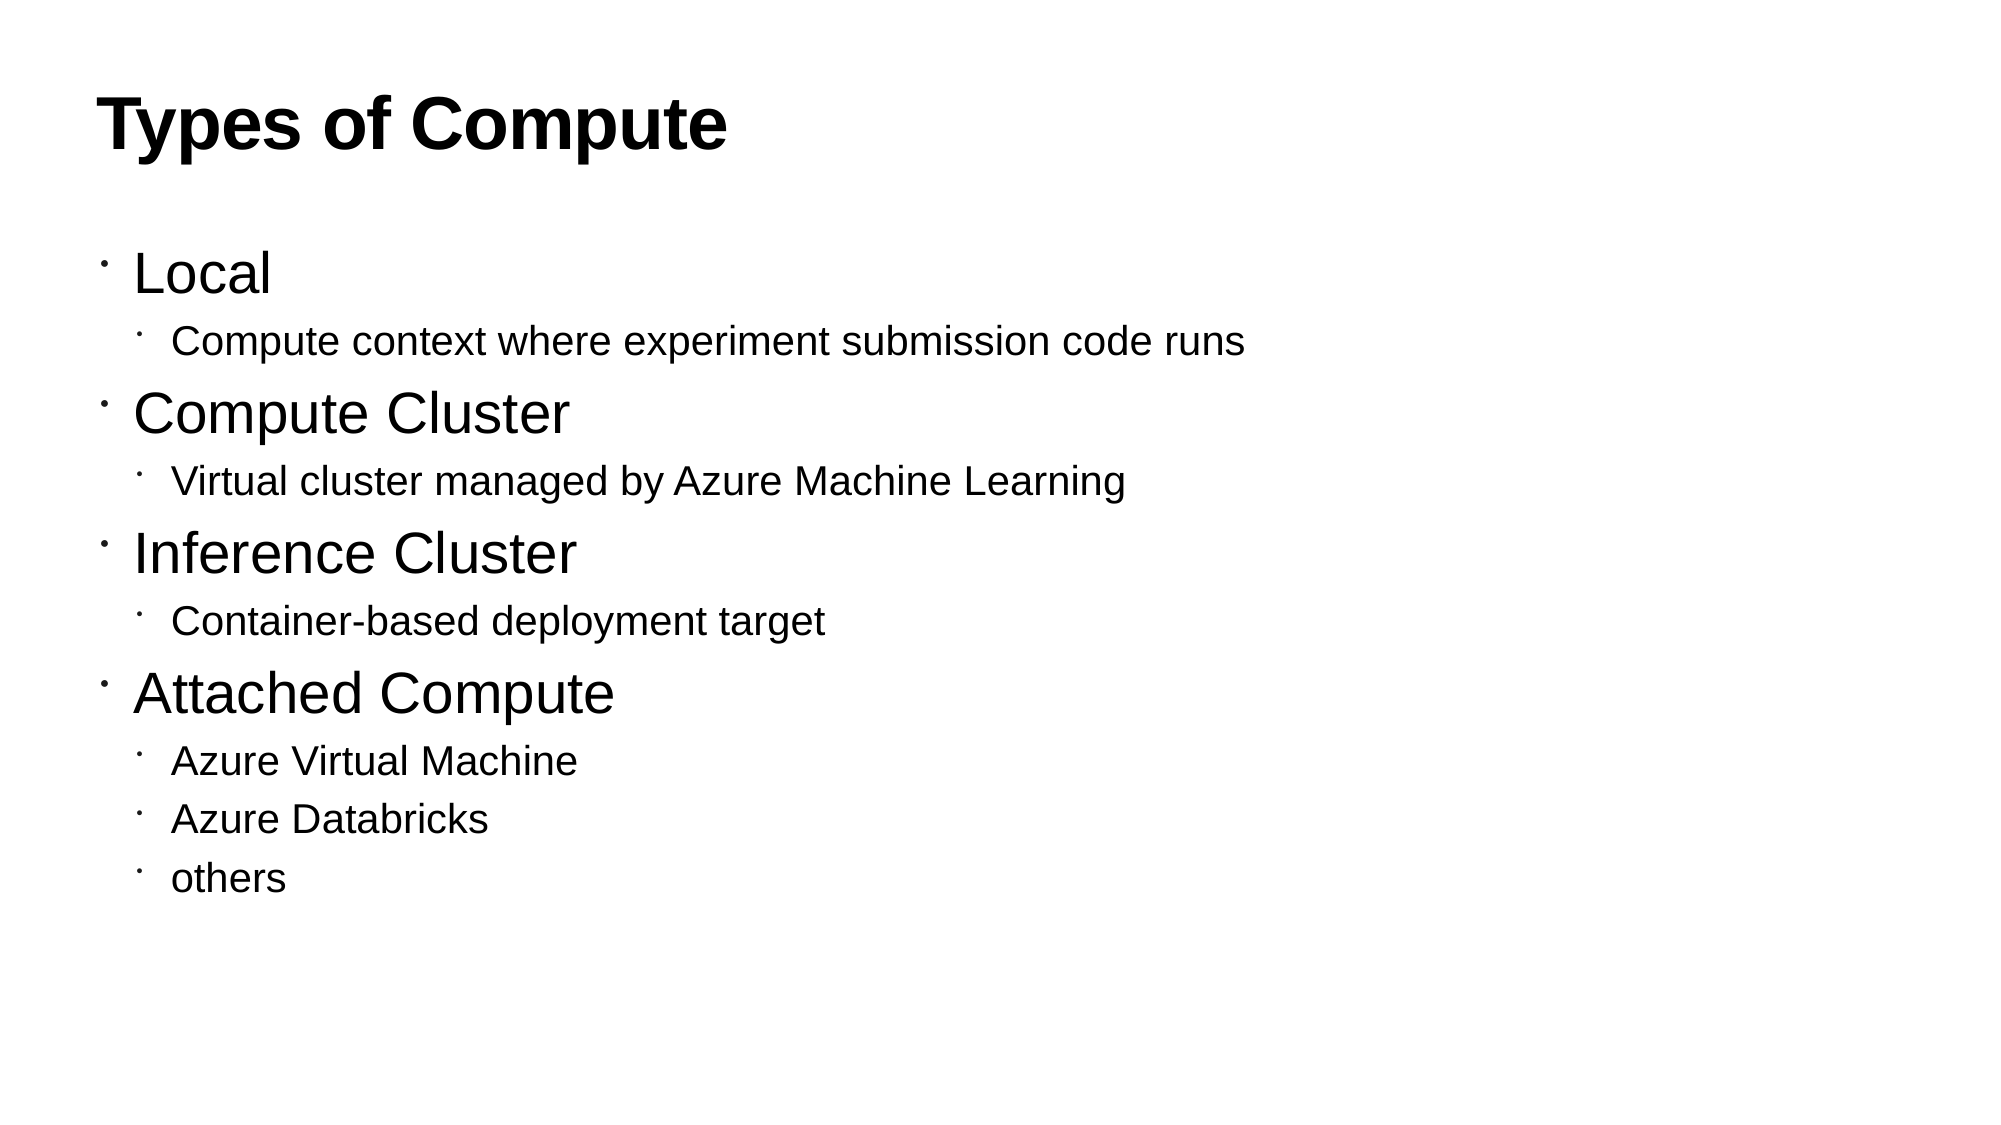

# Types of Compute
Local
Compute context where experiment submission code runs
Compute Cluster
Virtual cluster managed by Azure Machine Learning
Inference Cluster
Container-based deployment target
Attached Compute
Azure Virtual Machine
Azure Databricks
others